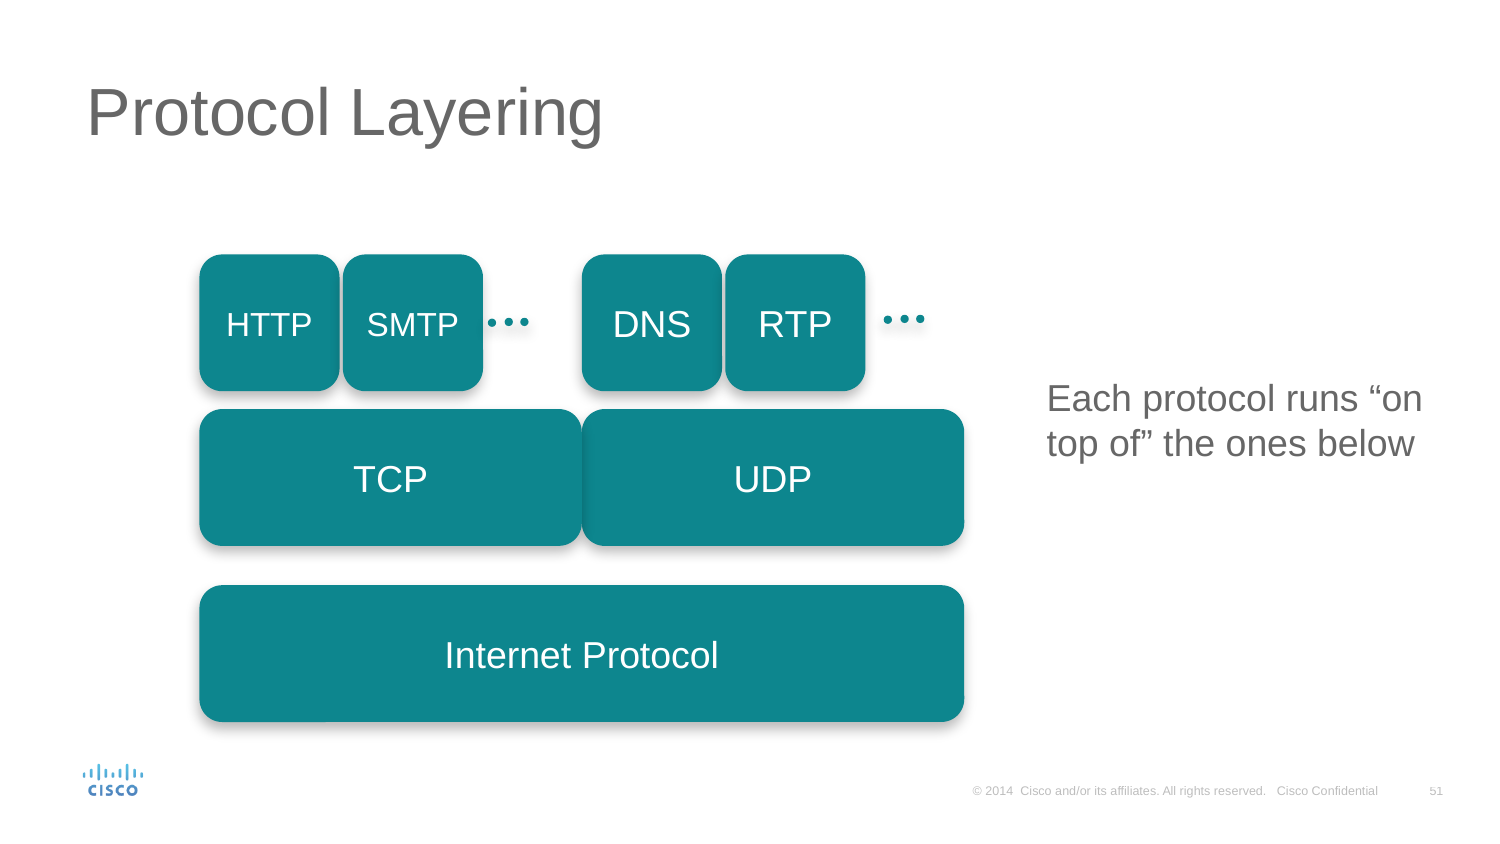

# Protocol Layering
DNS
HTTP
SMTP
RTP

Each protocol runs “on top of” the ones below
TCP
UDP
Internet Protocol